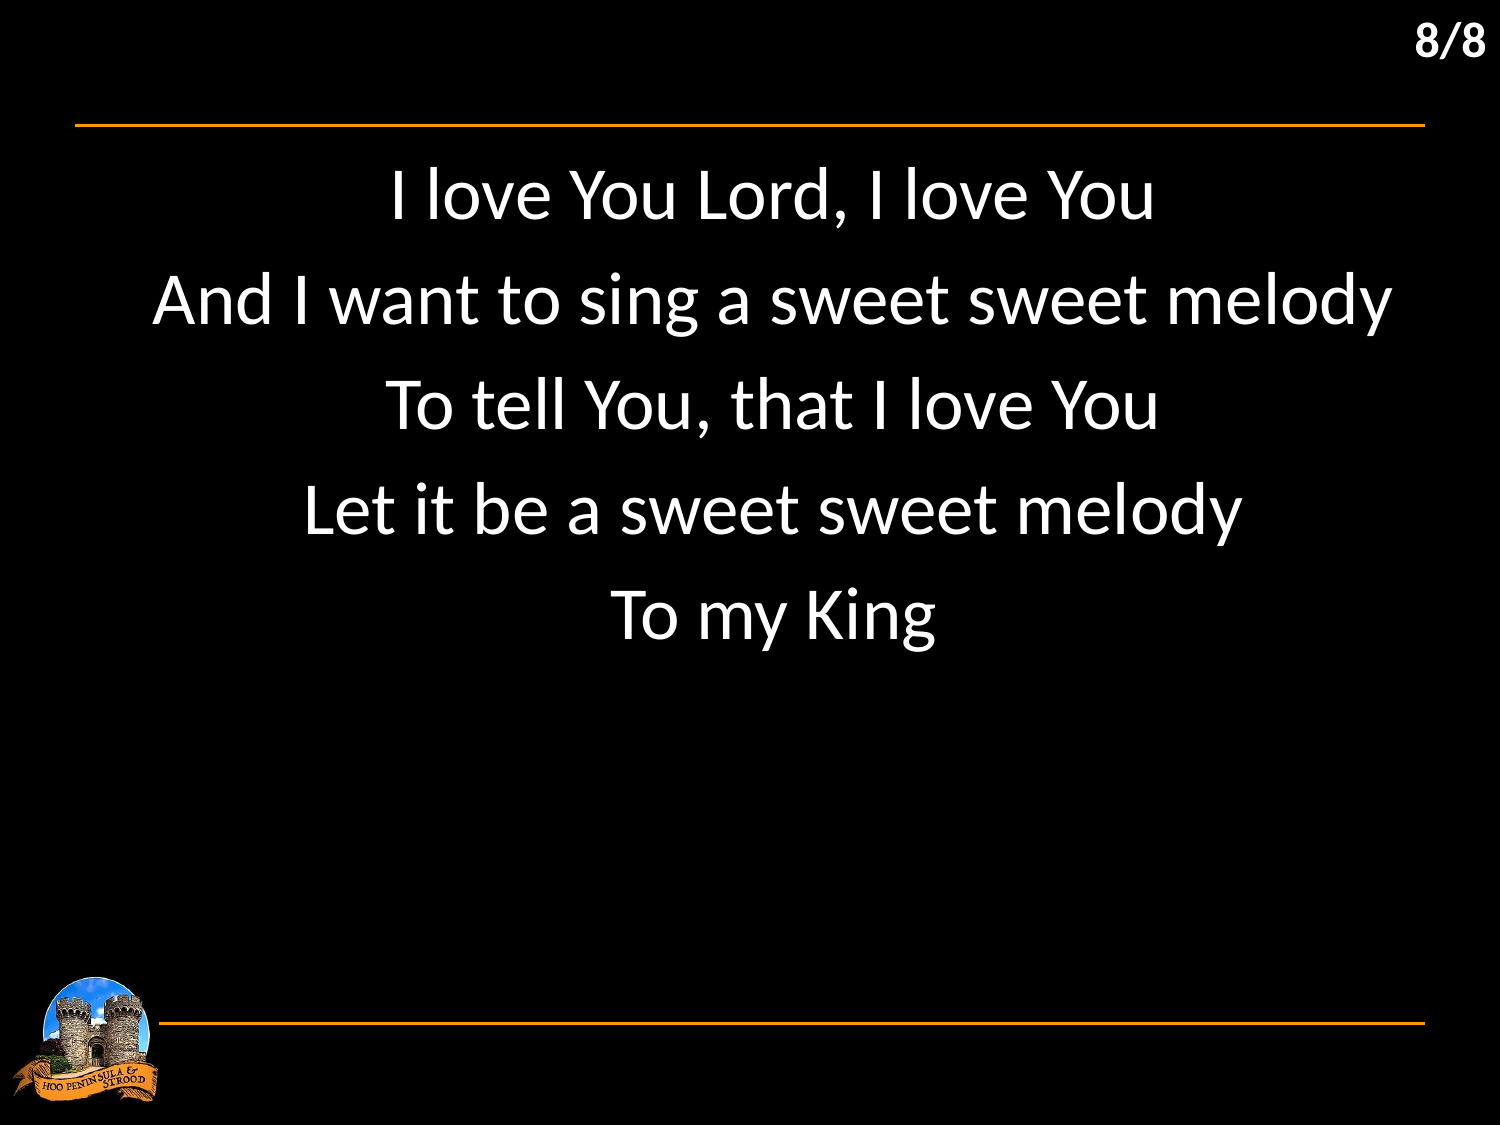

8/8
I love You Lord, I love You
And I want to sing a sweet sweet melody
To tell You, that I love You
Let it be a sweet sweet melody
To my King